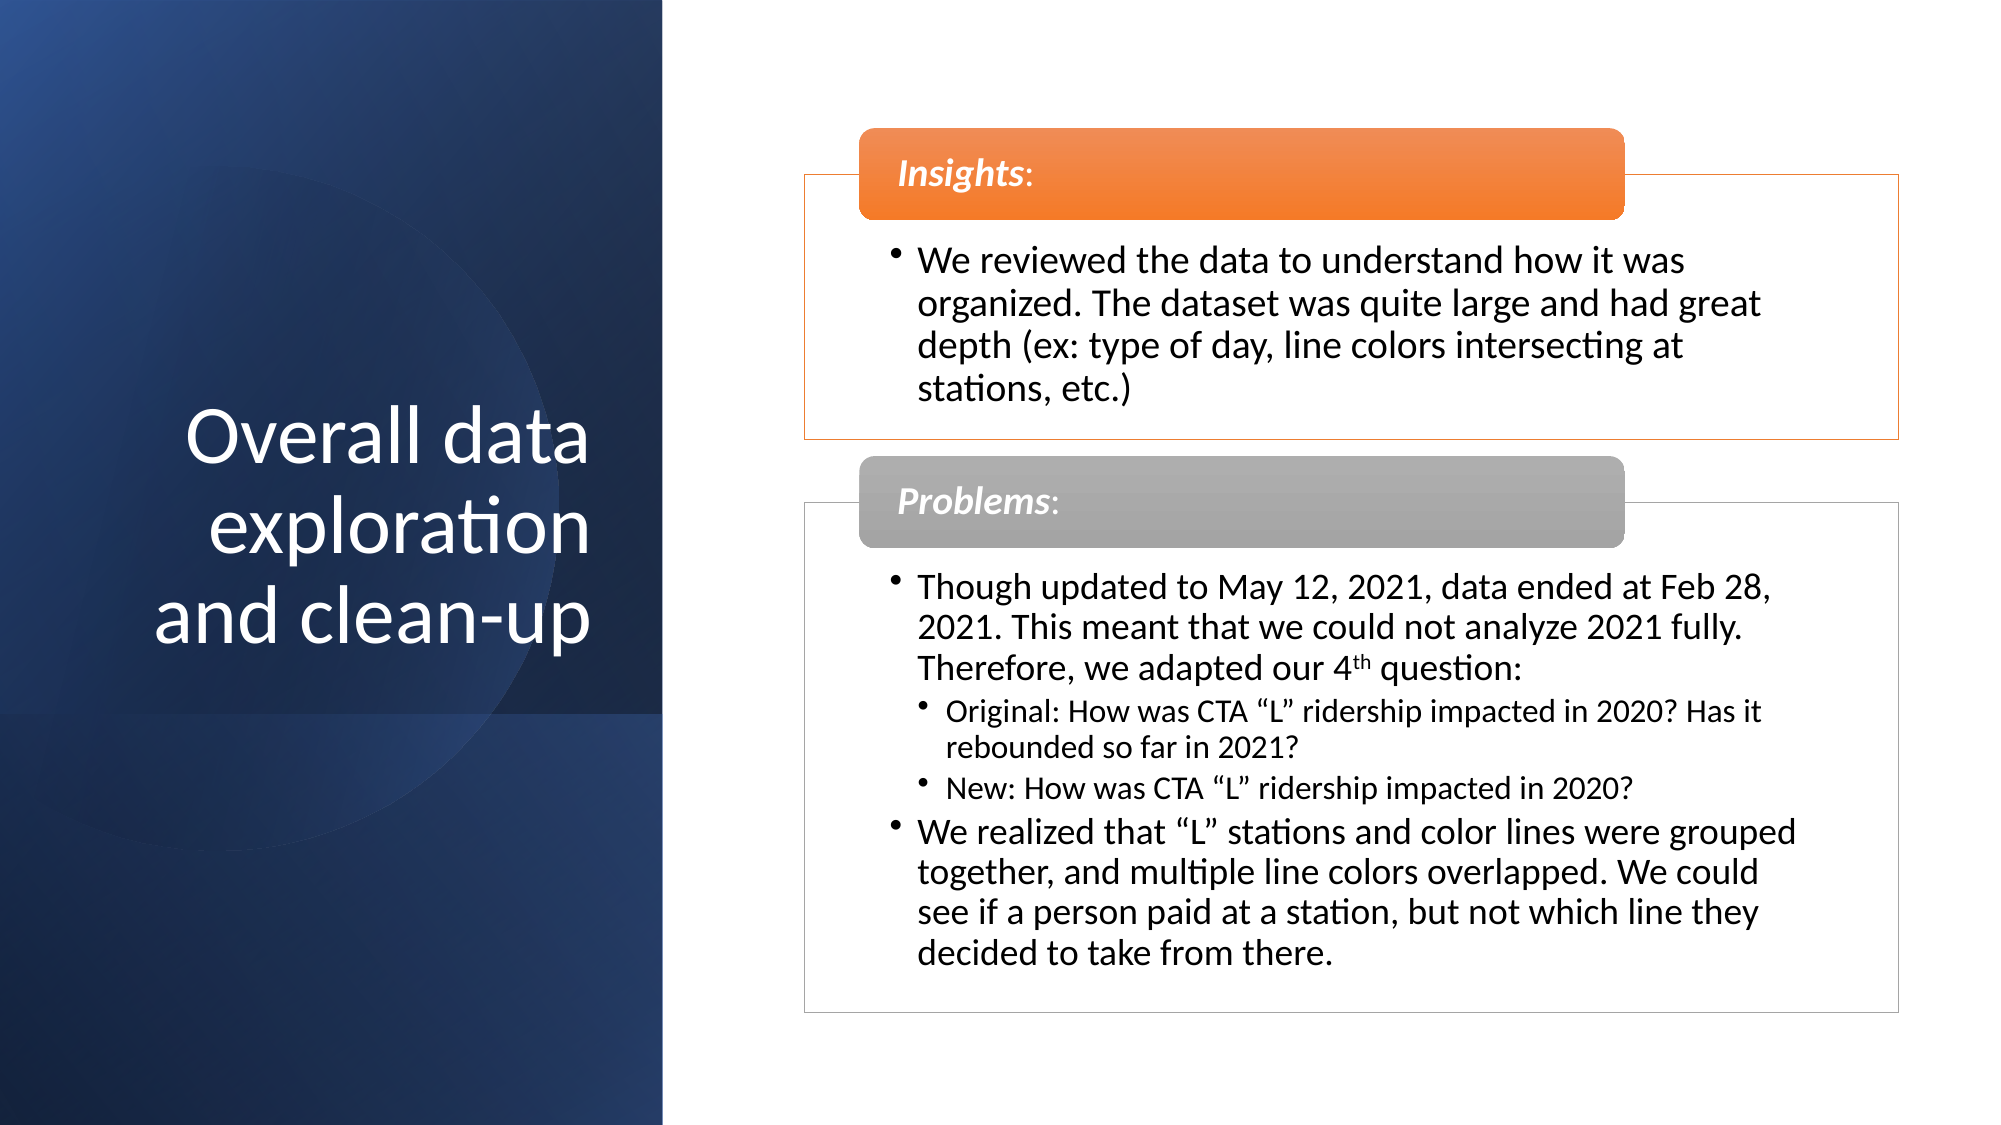

We reviewed the data to understand how it was organized. The dataset was quite large and had great depth (ex: type of day, line colors intersecting at stations, etc.)
Insights:
Though updated to May 12, 2021, data ended at Feb 28, 2021. This meant that we could not analyze 2021 fully. Therefore, we adapted our 4th question:
Original: How was CTA “L” ridership impacted in 2020? Has it rebounded so far in 2021?
New: How was CTA “L” ridership impacted in 2020?
We realized that “L” stations and color lines were grouped together, and multiple line colors overlapped. We could see if a person paid at a station, but not which line they decided to take from there.
Problems:

# Overall data exploration and clean-up